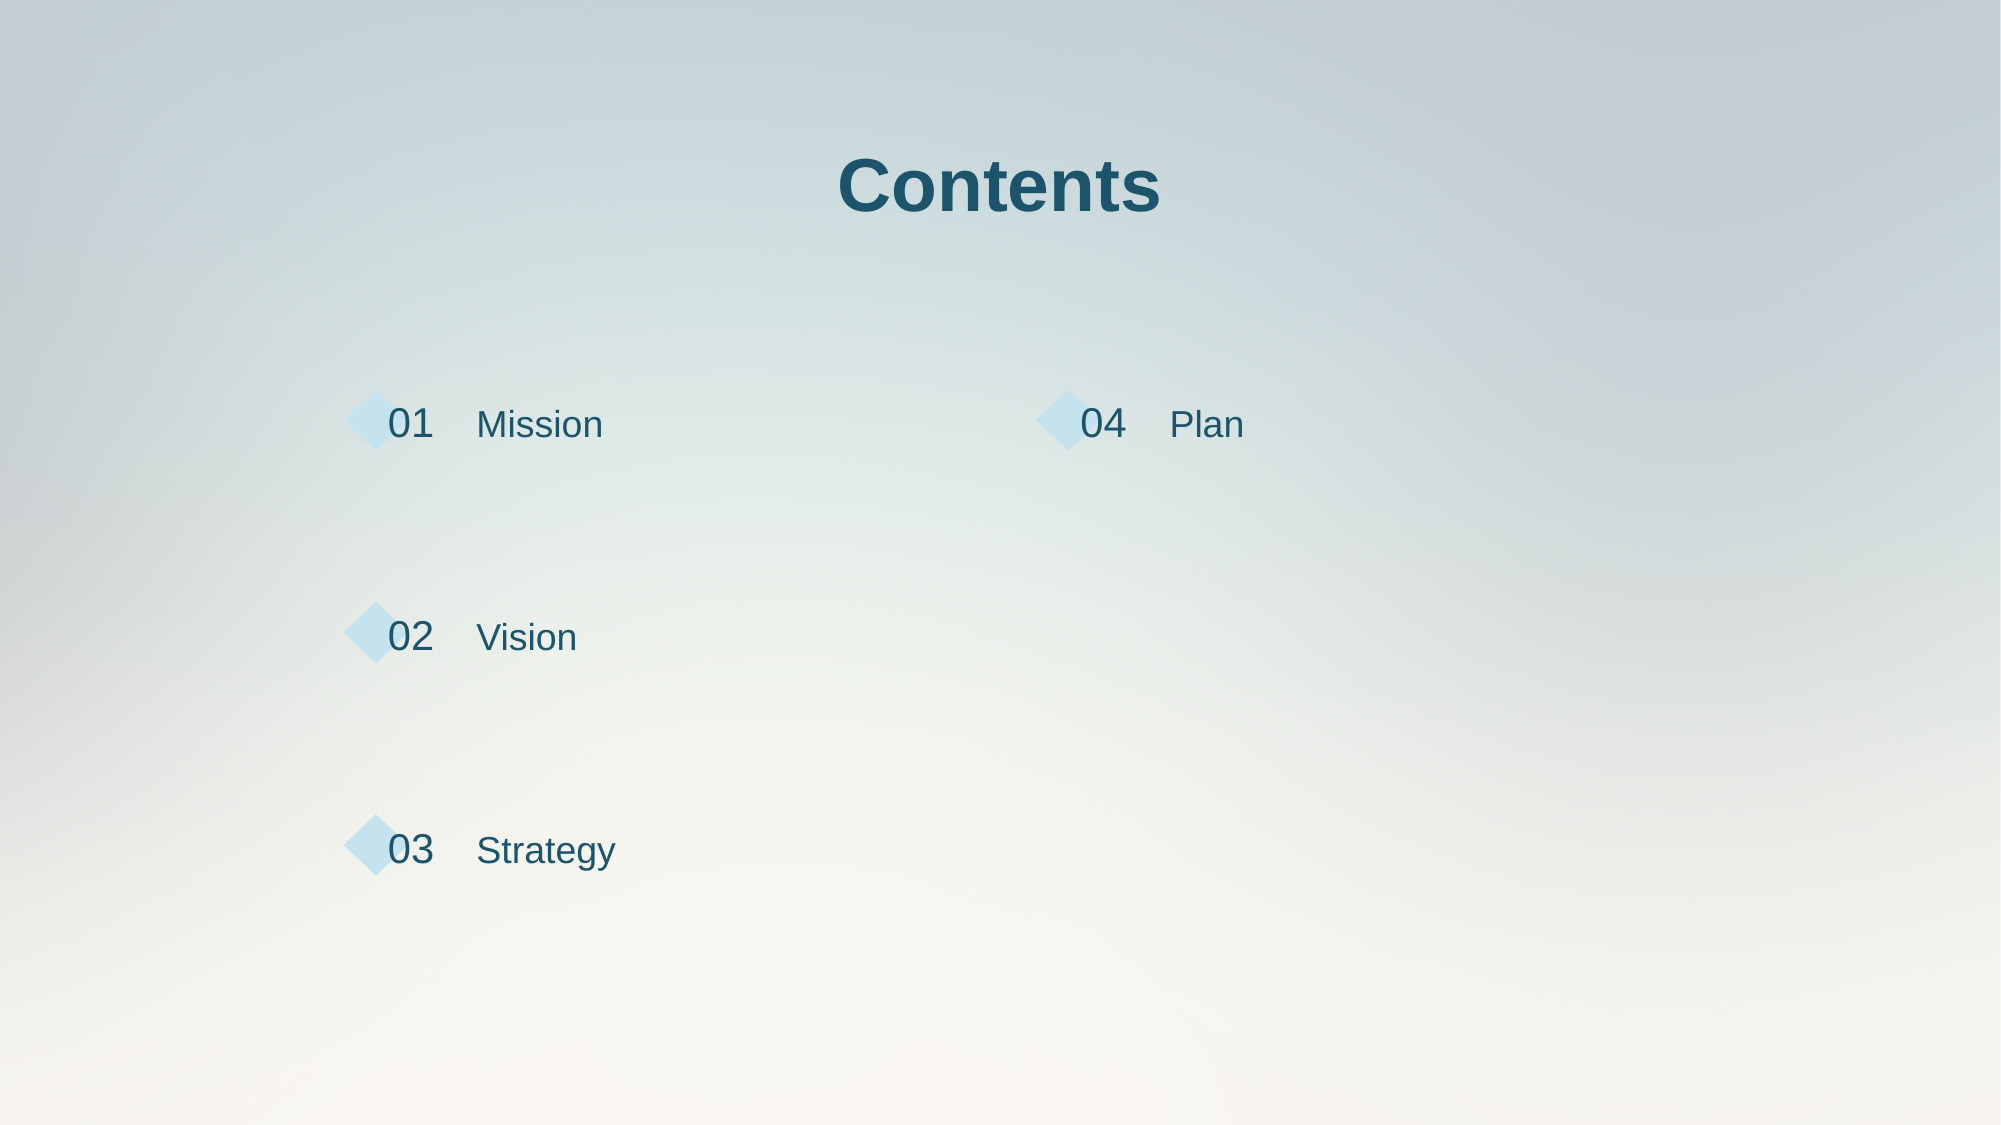

Contents
01
Mission

04
Plan

02
Vision

03
Strategy